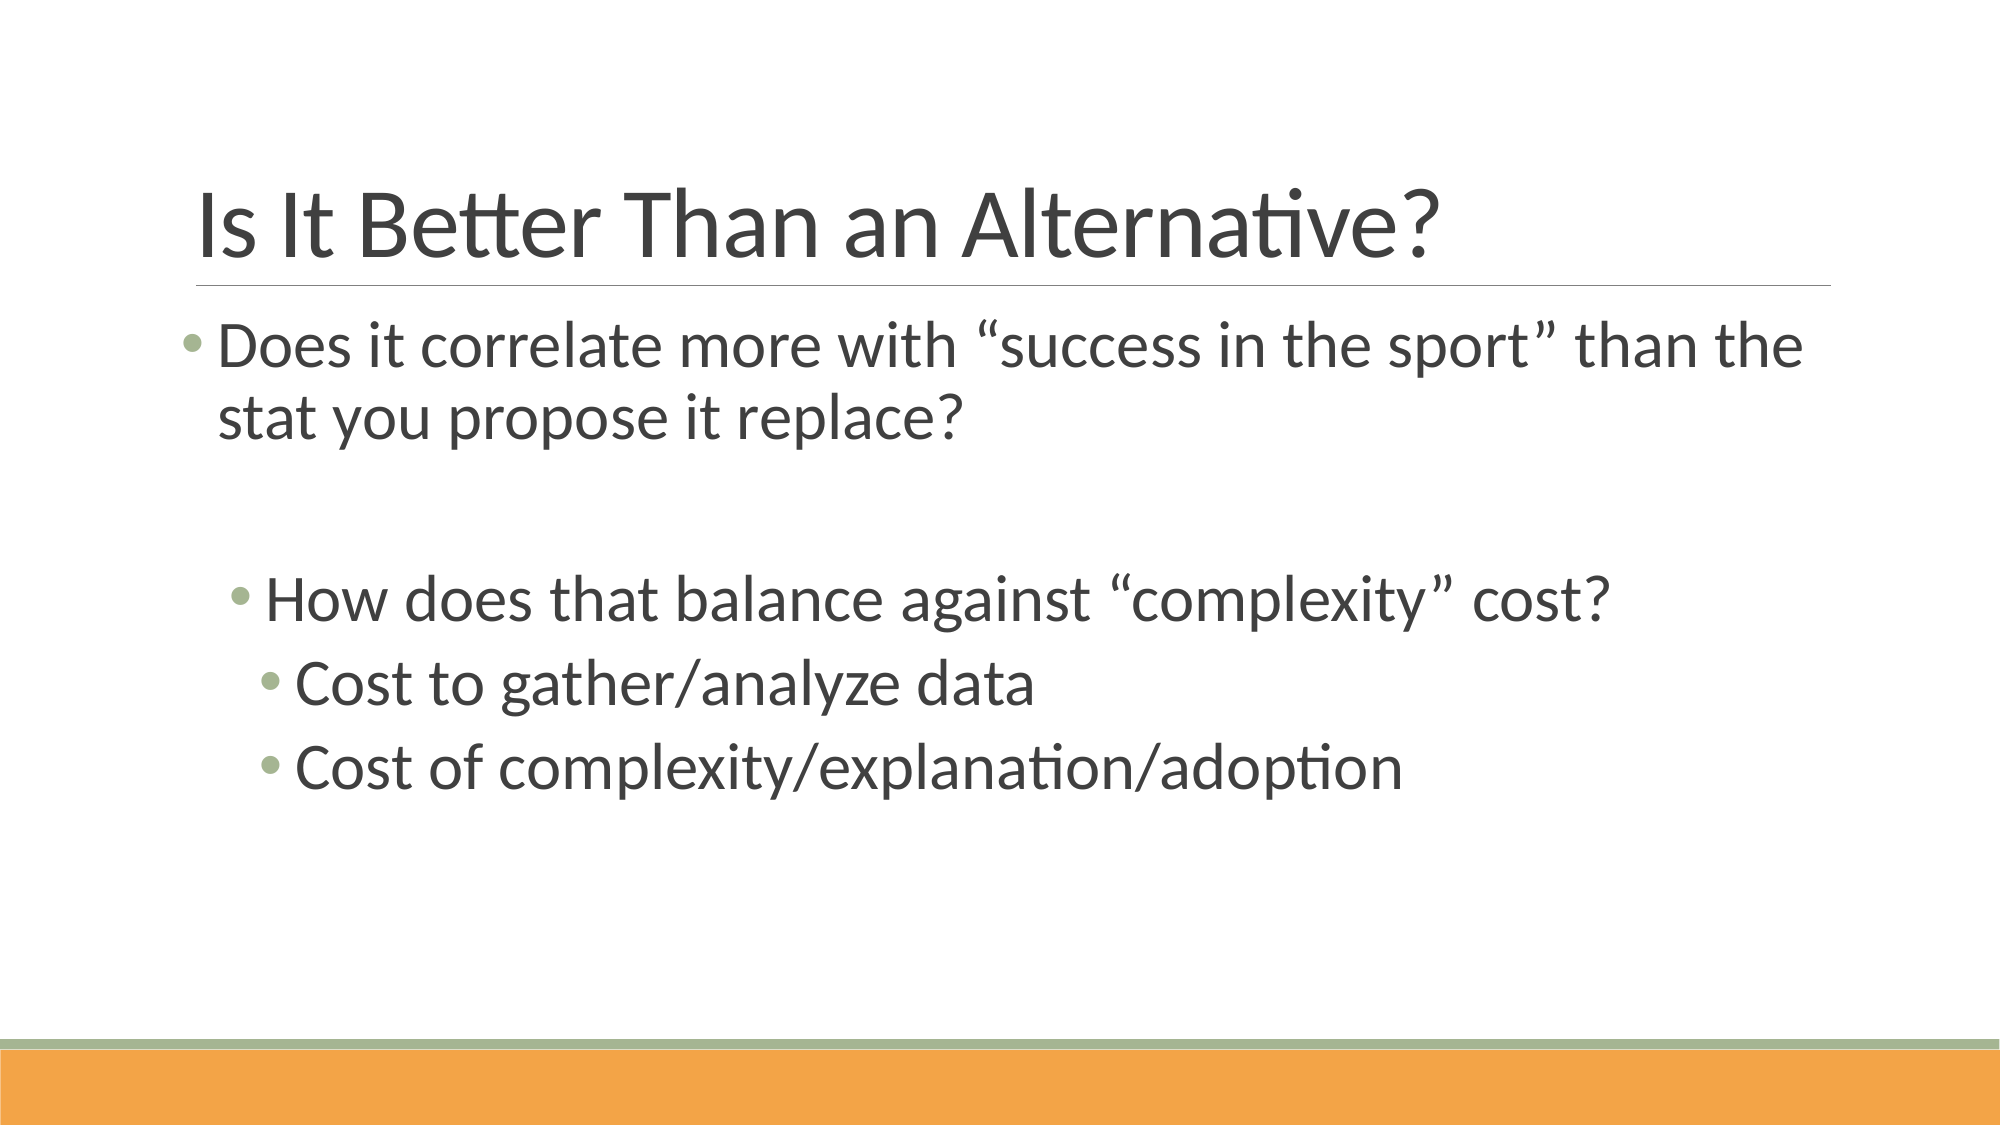

# Is It Better Than an Alternative?
Does it correlate more with “success in the sport” than the stat you propose it replace?

How does that balance against “complexity” cost?
Cost to gather/analyze data
Cost of complexity/explanation/adoption